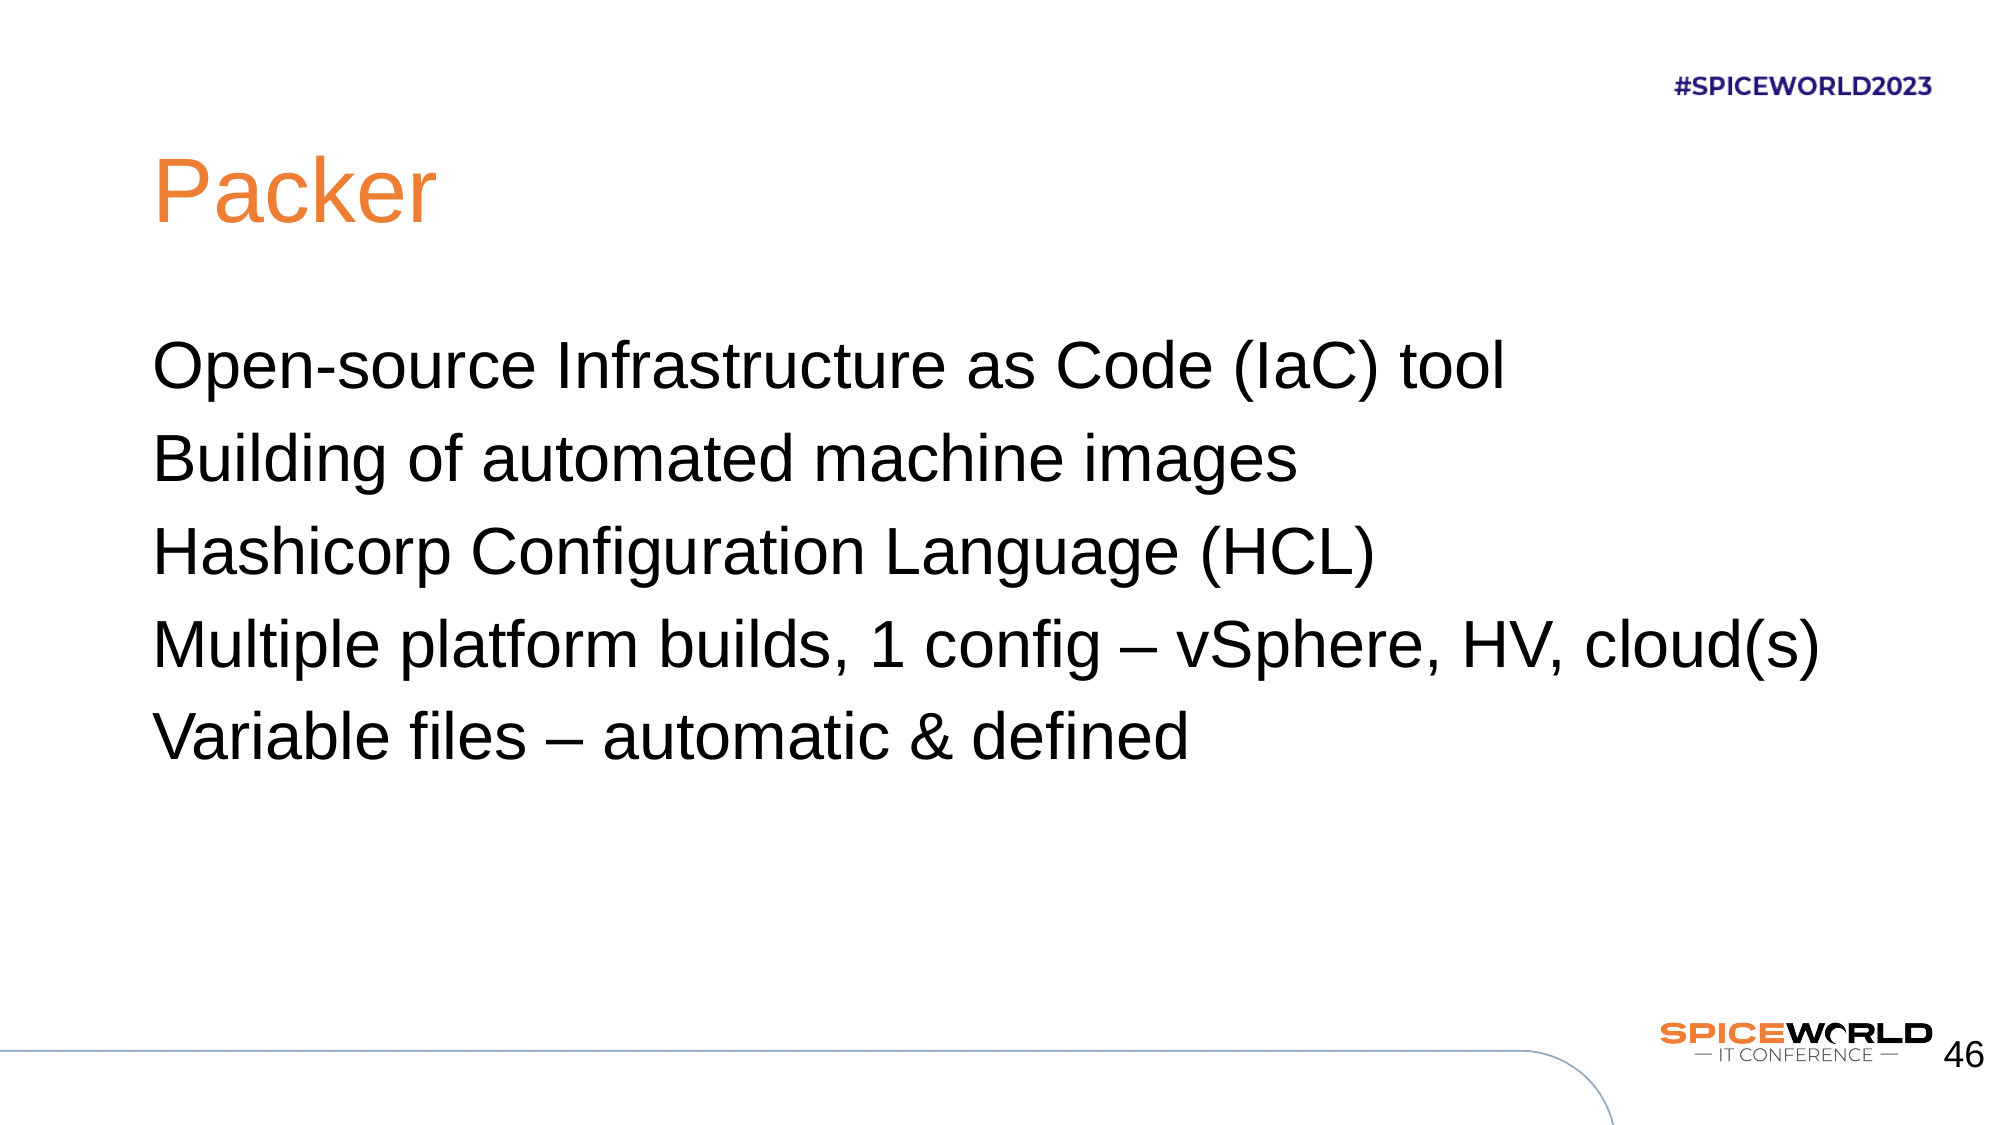

# Packer
Open-source Infrastructure as Code (IaC) tool
Building of automated machine images
Hashicorp Configuration Language (HCL)
Multiple platform builds, 1 config – vSphere, HV, cloud(s)
Variable files – automatic & defined

46